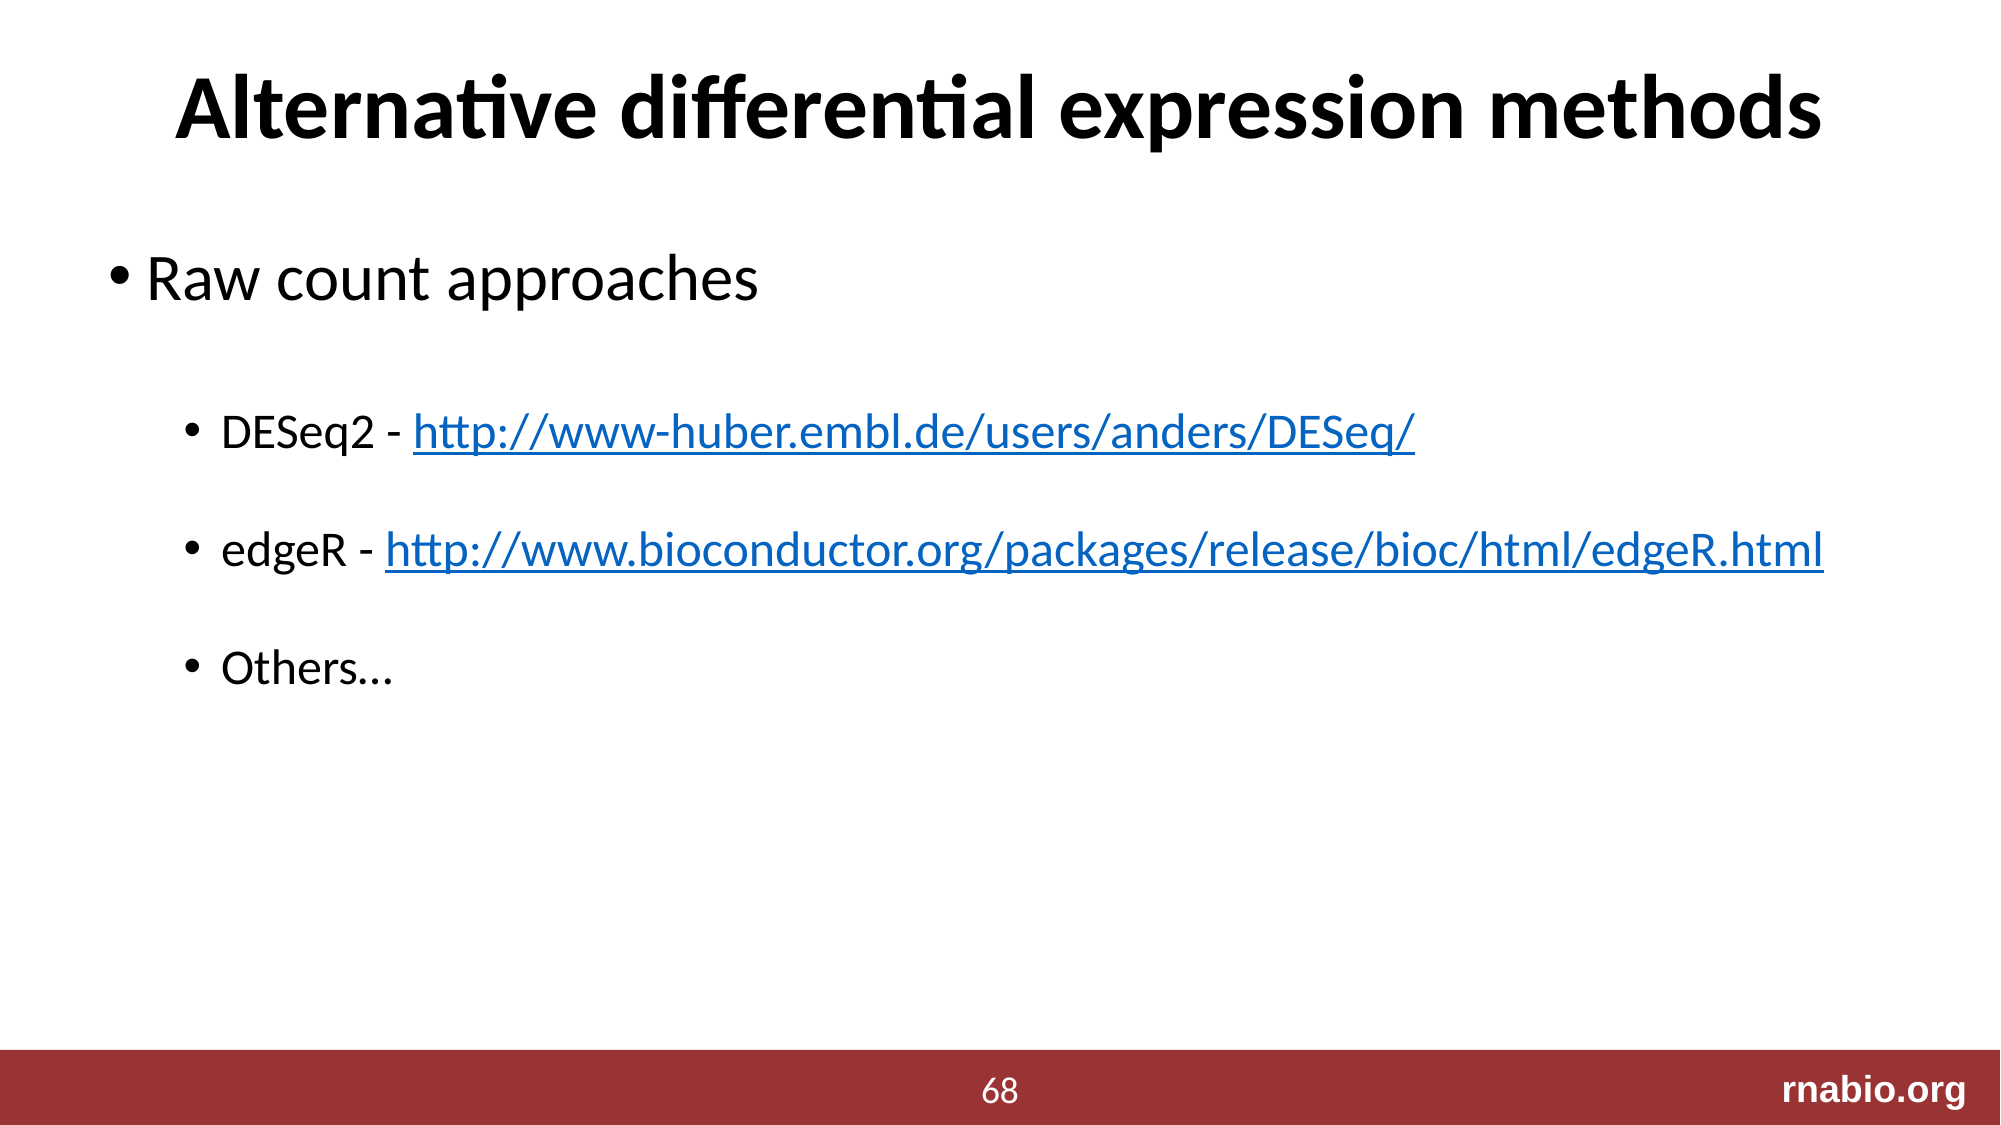

# Alternative differential expression methods
Raw count approaches
DESeq2 - http://www-huber.embl.de/users/anders/DESeq/
edgeR - http://www.bioconductor.org/packages/release/bioc/html/edgeR.html
Others…